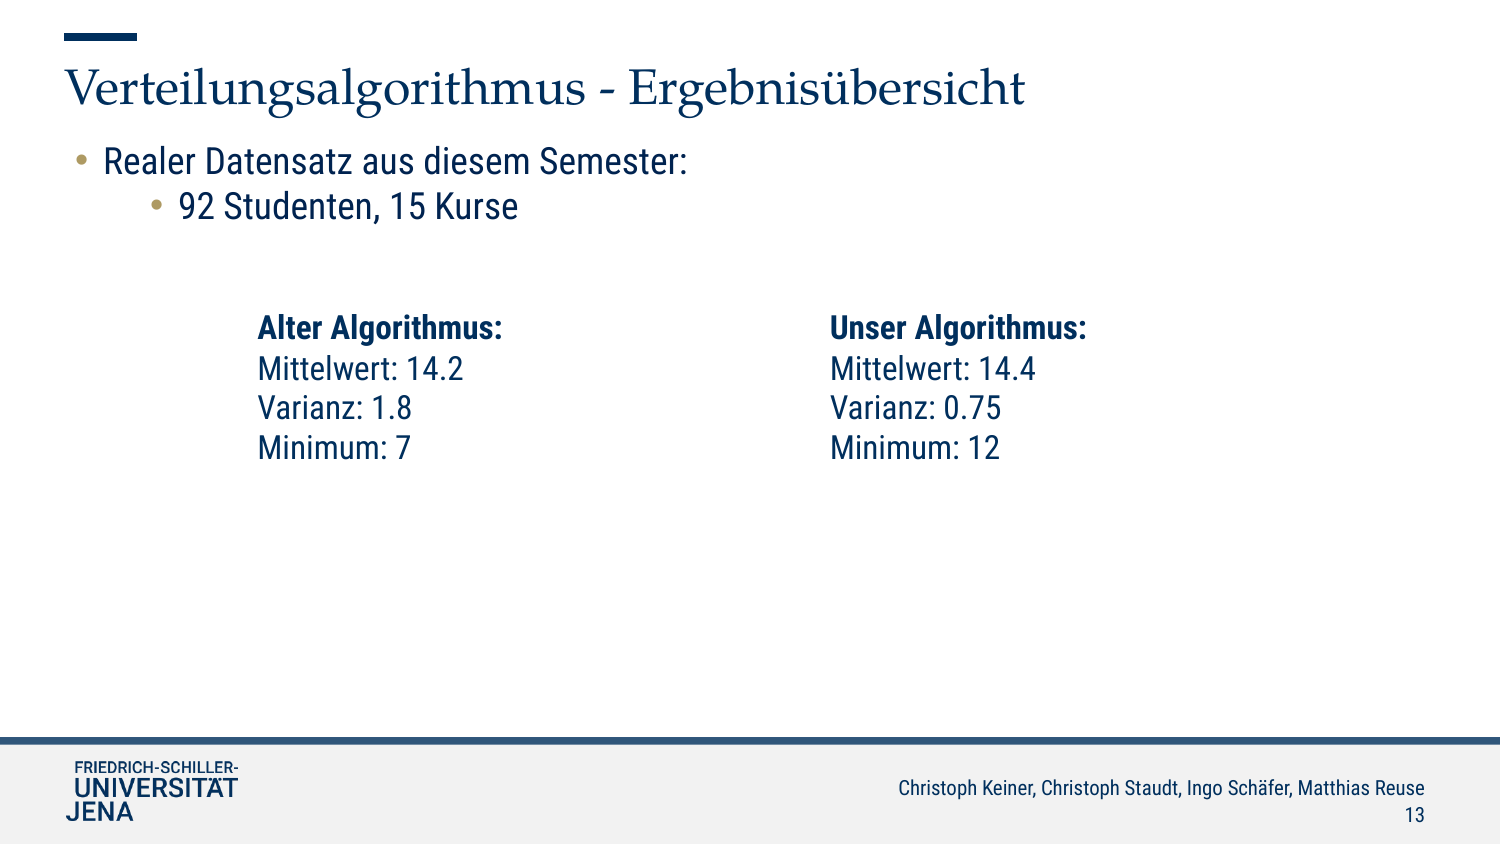

Verteilungsalgorithmus - Ergebnisübersicht
Realer Datensatz aus diesem Semester:
92 Studenten, 15 Kurse
Alter Algorithmus:
Mittelwert: 14.2
Varianz: 1.8
Minimum: 7
Unser Algorithmus:
Mittelwert: 14.4
Varianz: 0.75
Minimum: 12
Christoph Keiner, Christoph Staudt, Ingo Schäfer, Matthias Reuse